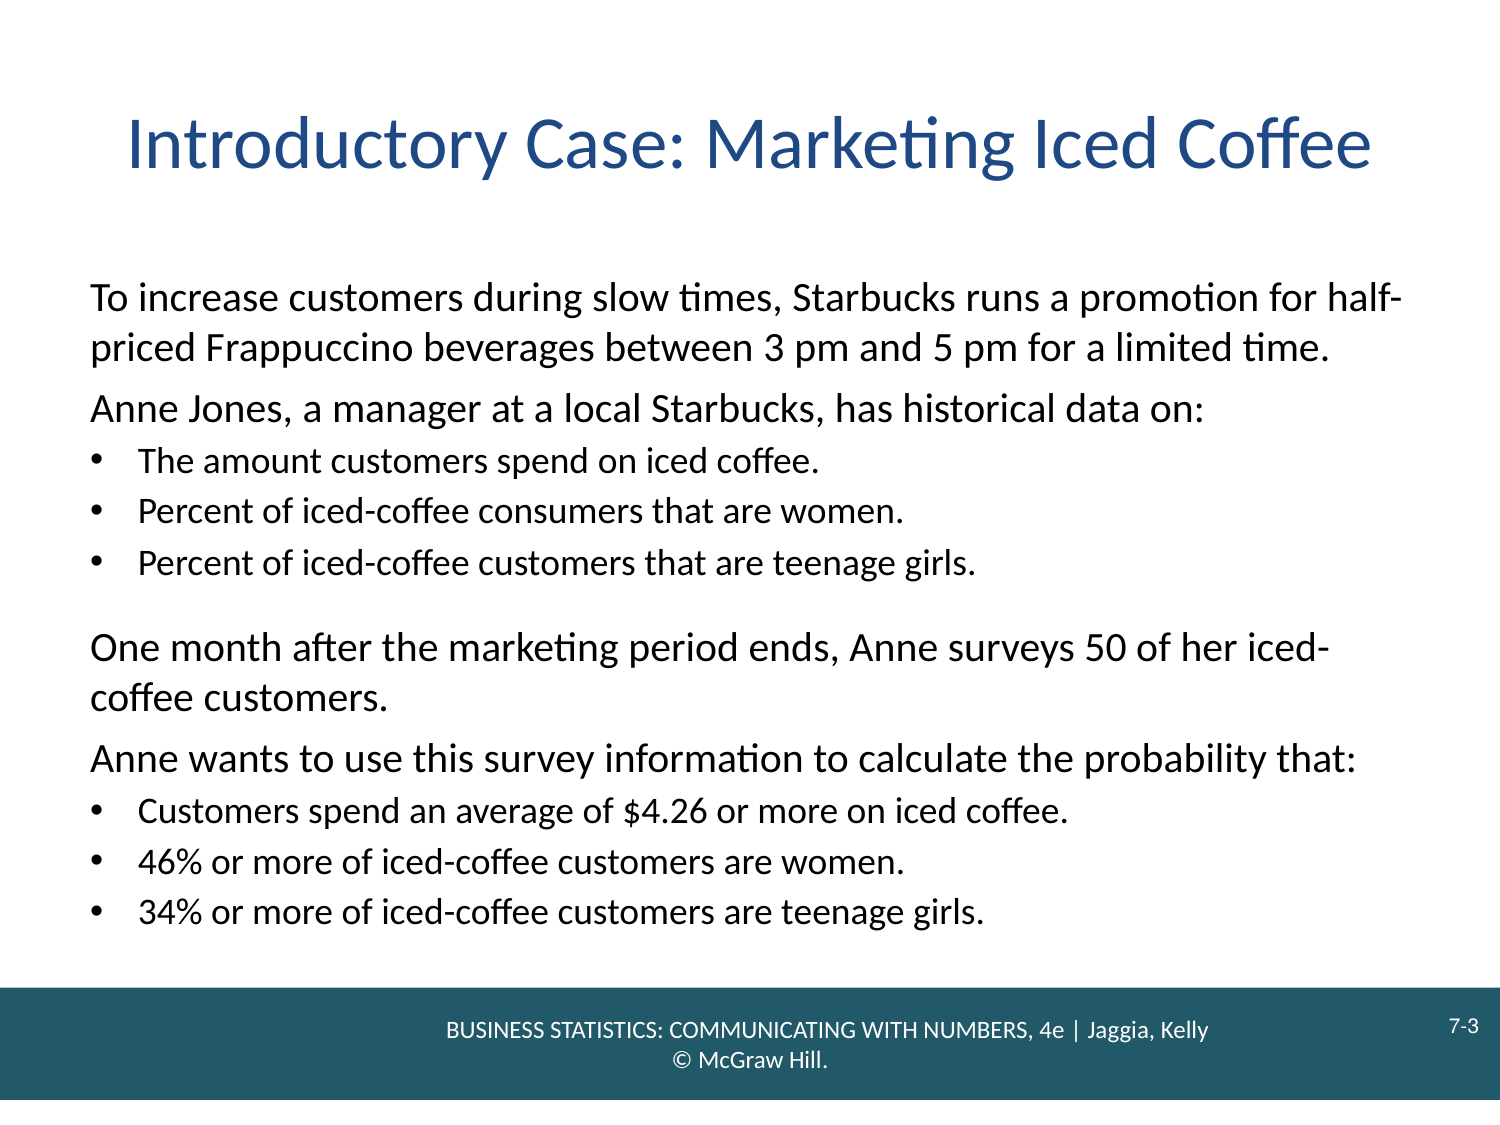

# Introductory Case: Marketing Iced Coffee
To increase customers during slow times, Starbucks runs a promotion for half-priced Frappuccino beverages between 3 ­pm and 5 pm for a limited time.
Anne Jones, a manager at a local Starbucks, has historical data on:
The amount customers spend on iced coffee.
Percent of iced-coffee consumers that are women.
Percent of iced-coffee customers that are teenage girls.
One month after the marketing period ends, Anne surveys 50 of her iced-coffee customers.
Anne wants to use this survey information to calculate the probability that:
Customers spend an average of $4.26 or more on iced coffee.
46% or more of iced-coffee customers are women.
34% or more of iced-coffee customers are teenage girls.